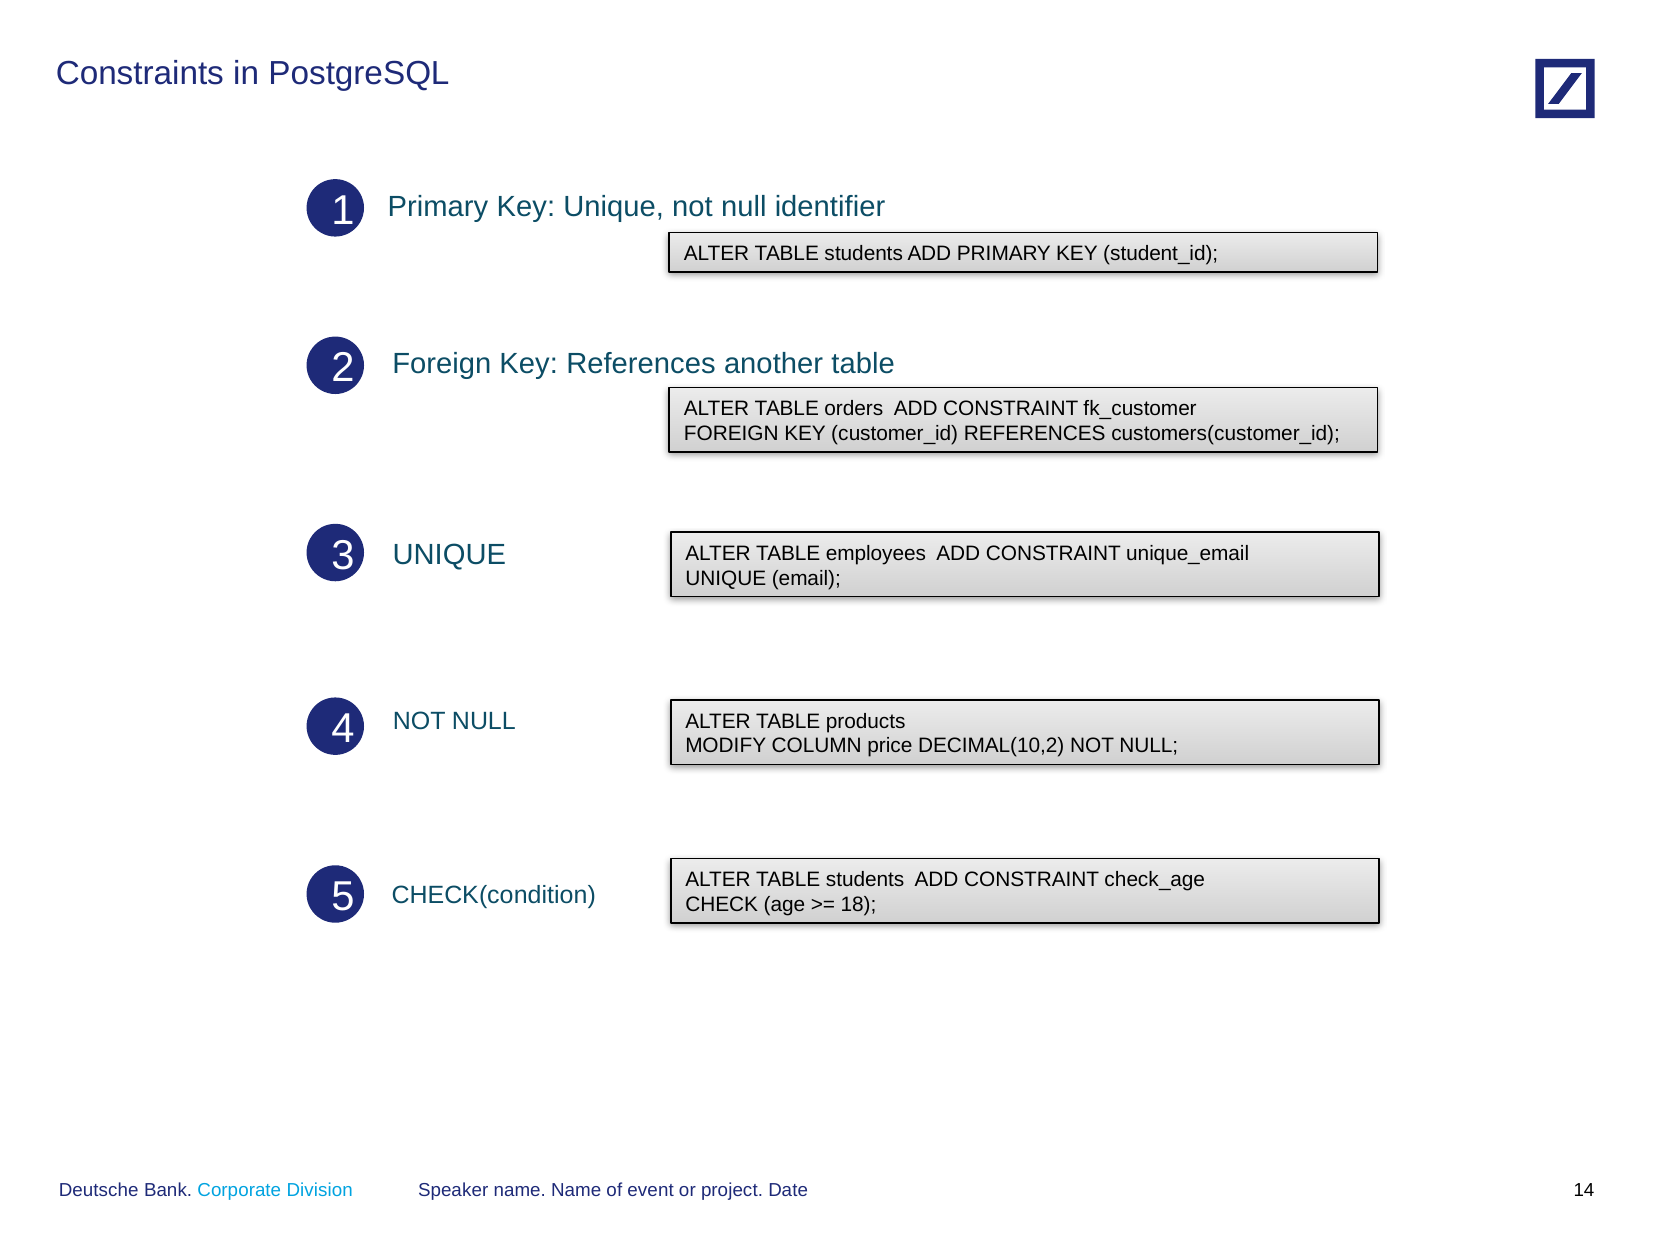

# Constraints in PostgreSQL
1
Primary Key: Unique, not null identifier
ALTER TABLE students ADD PRIMARY KEY (student_id);
2
Foreign Key: References another table
ALTER TABLE orders  ADD CONSTRAINT fk_customer
FOREIGN KEY (customer_id) REFERENCES customers(customer_id);
3
ALTER TABLE employees  ADD CONSTRAINT unique_email
UNIQUE (email);
UNIQUE
4
NOT NULL
ALTER TABLE products
MODIFY COLUMN price DECIMAL(10,2) NOT NULL;
ALTER TABLE students  ADD CONSTRAINT check_age
CHECK (age >= 18);
5
CHECK(condition)
Speaker name. Name of event or project. Date
14